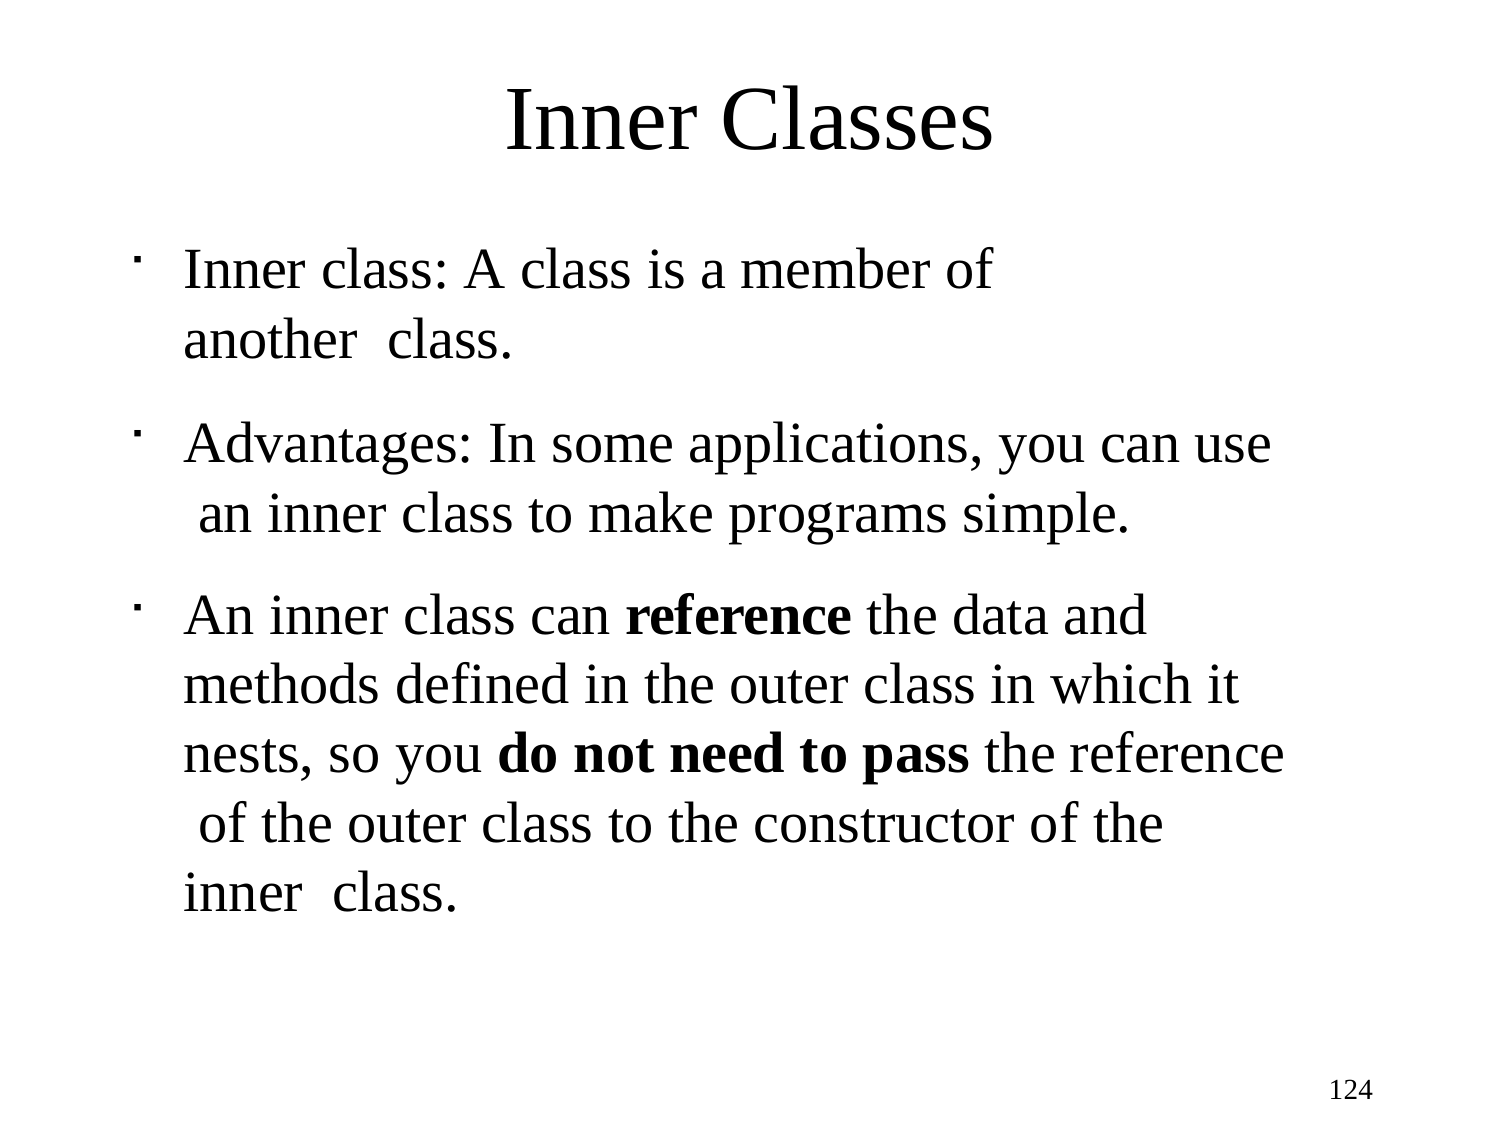

# Inner Classes
Inner class: A class is a member of another  class.
Advantages: In some applications, you can use  an inner class to make programs simple.
An inner class can reference the data and  methods defined in the outer class in which it  nests, so you do not need to pass the reference  of the outer class to the constructor of the inner  class.
124